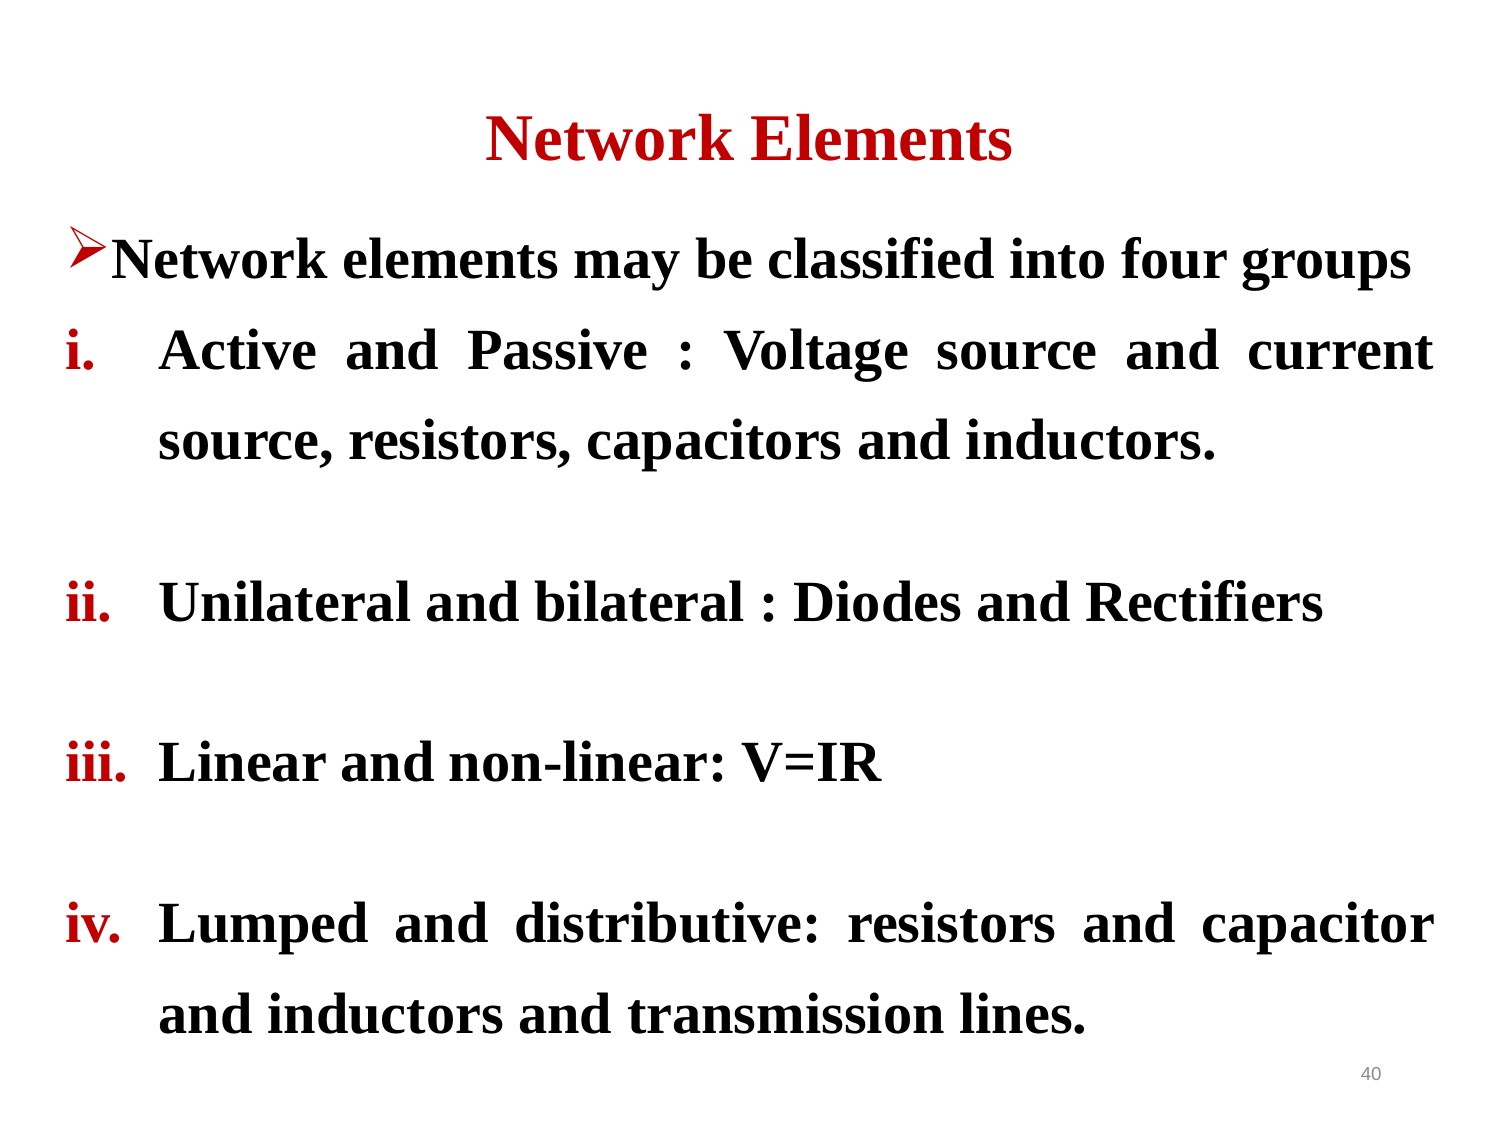

Network Elements
Network elements may be classified into four groups
Active and Passive : Voltage source and current source, resistors, capacitors and inductors.

Unilateral and bilateral : Diodes and Rectifiers

Linear and non-linear: V=IR

Lumped and distributive: resistors and capacitor and inductors and transmission lines.
40